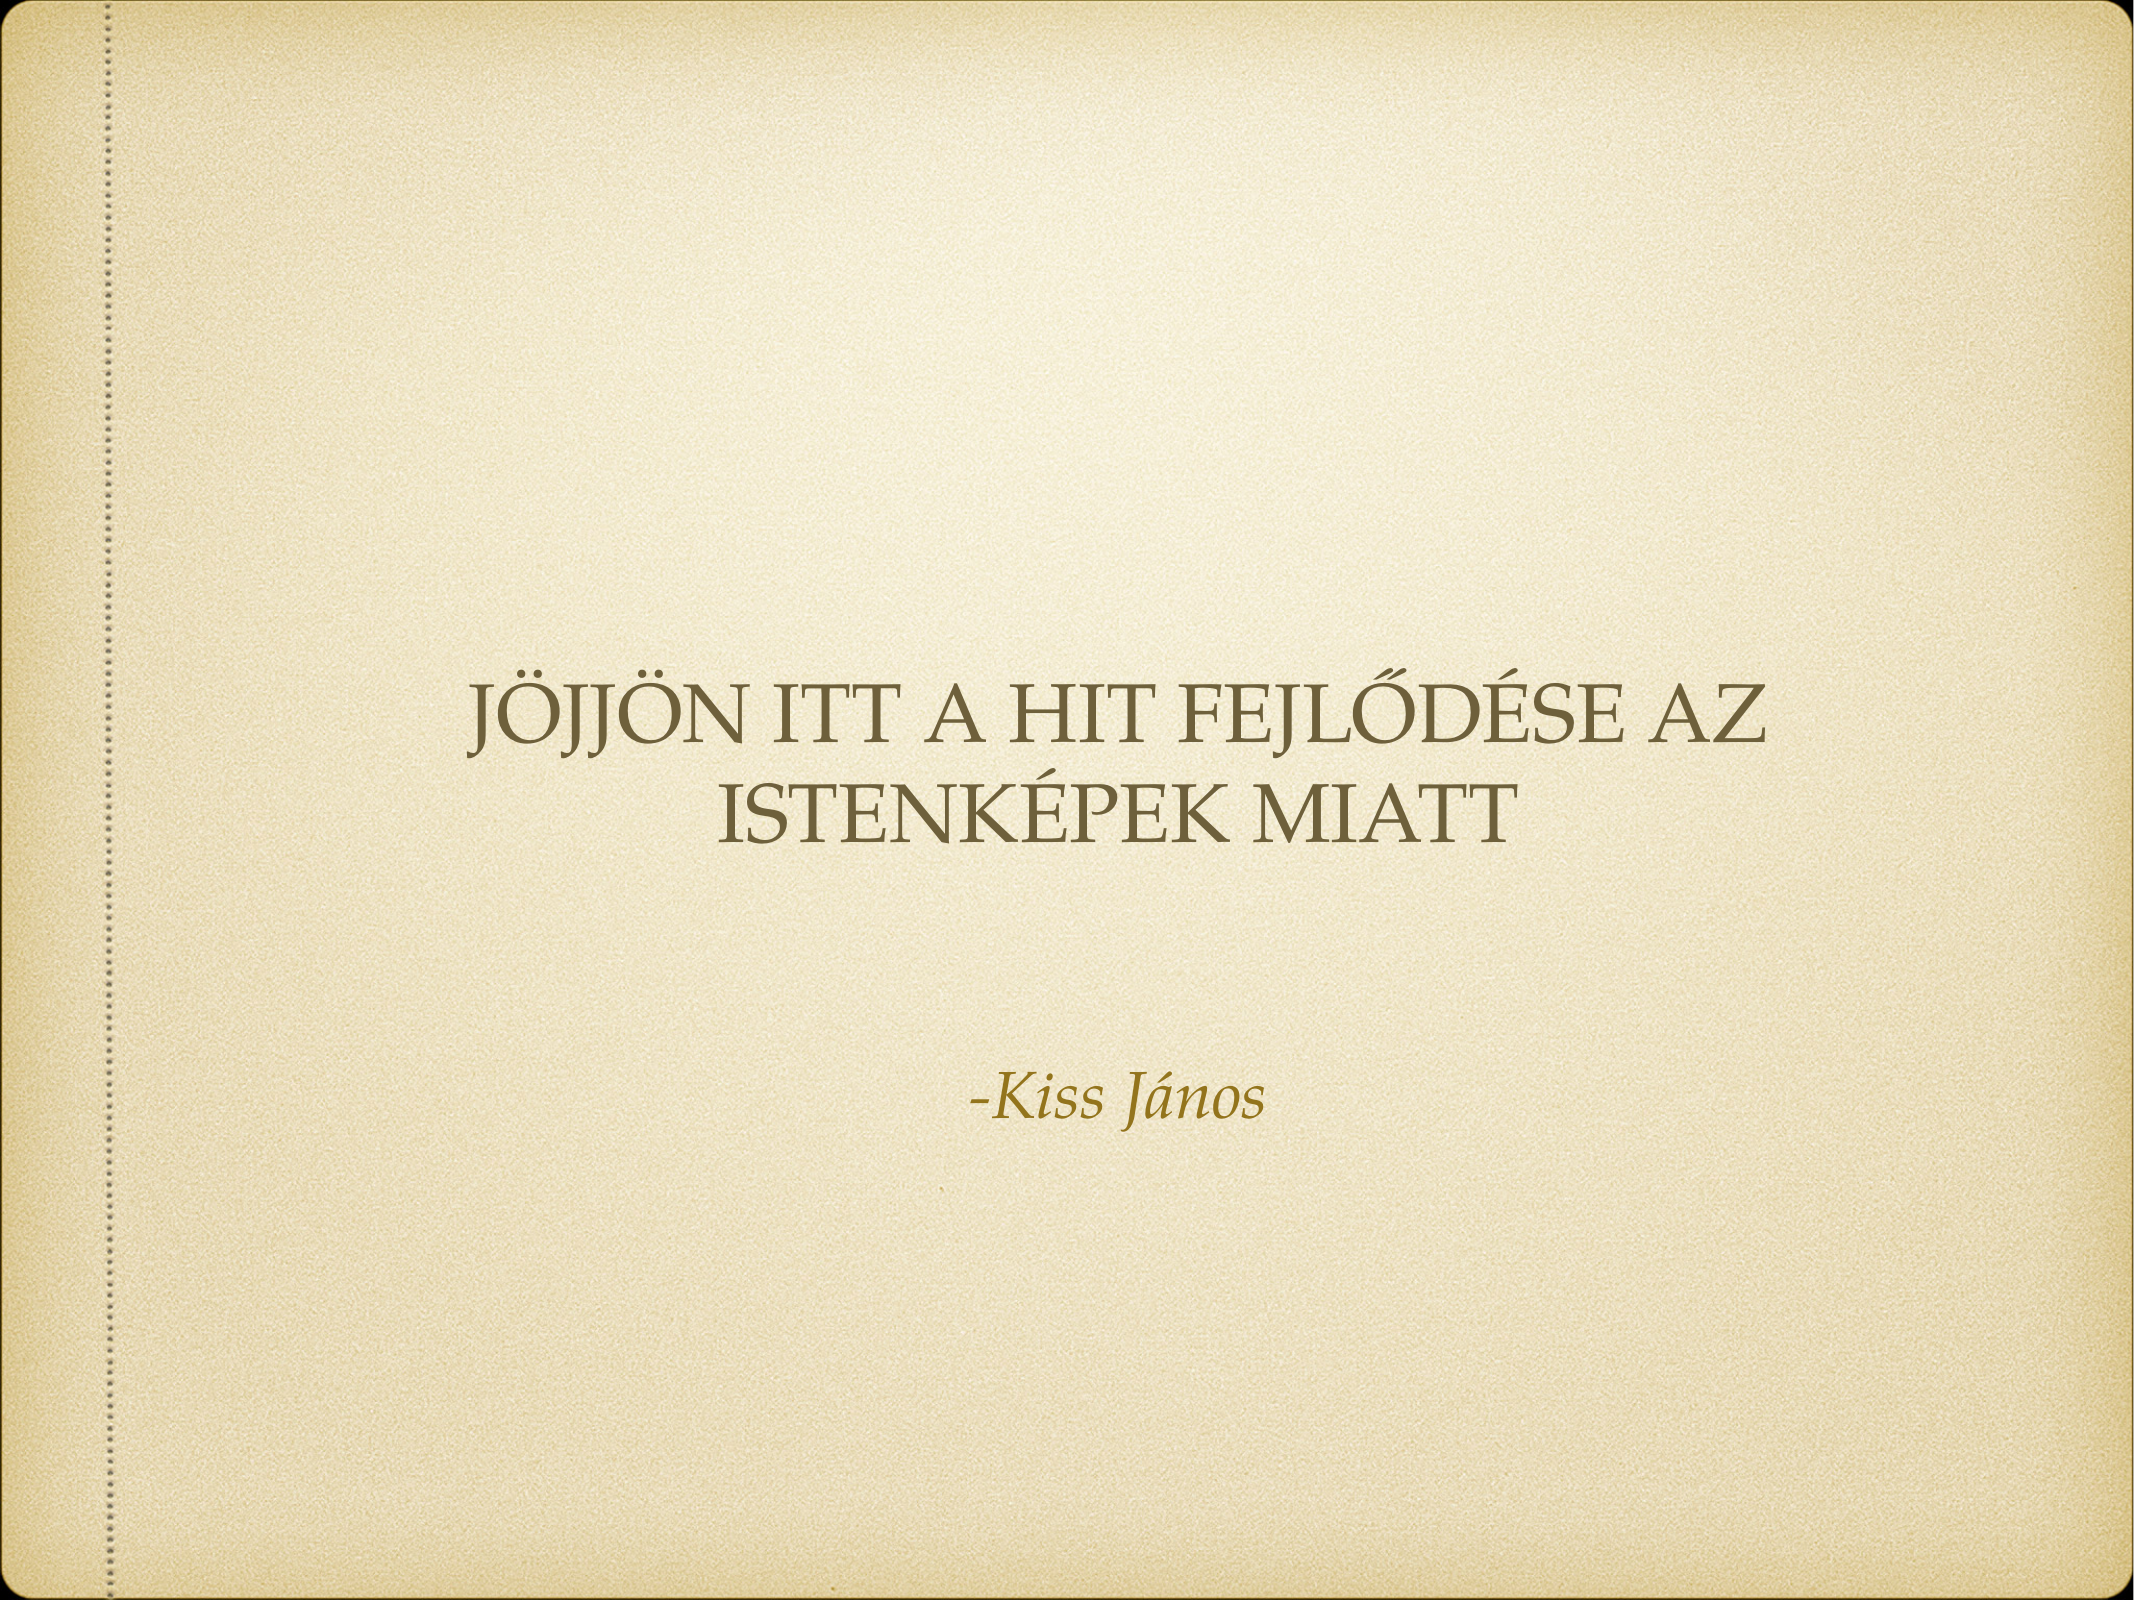

JÖJJÖN ITT A HIT FEJLŐDÉSE AZ ISTENKÉPEK MIATT
-Kiss János